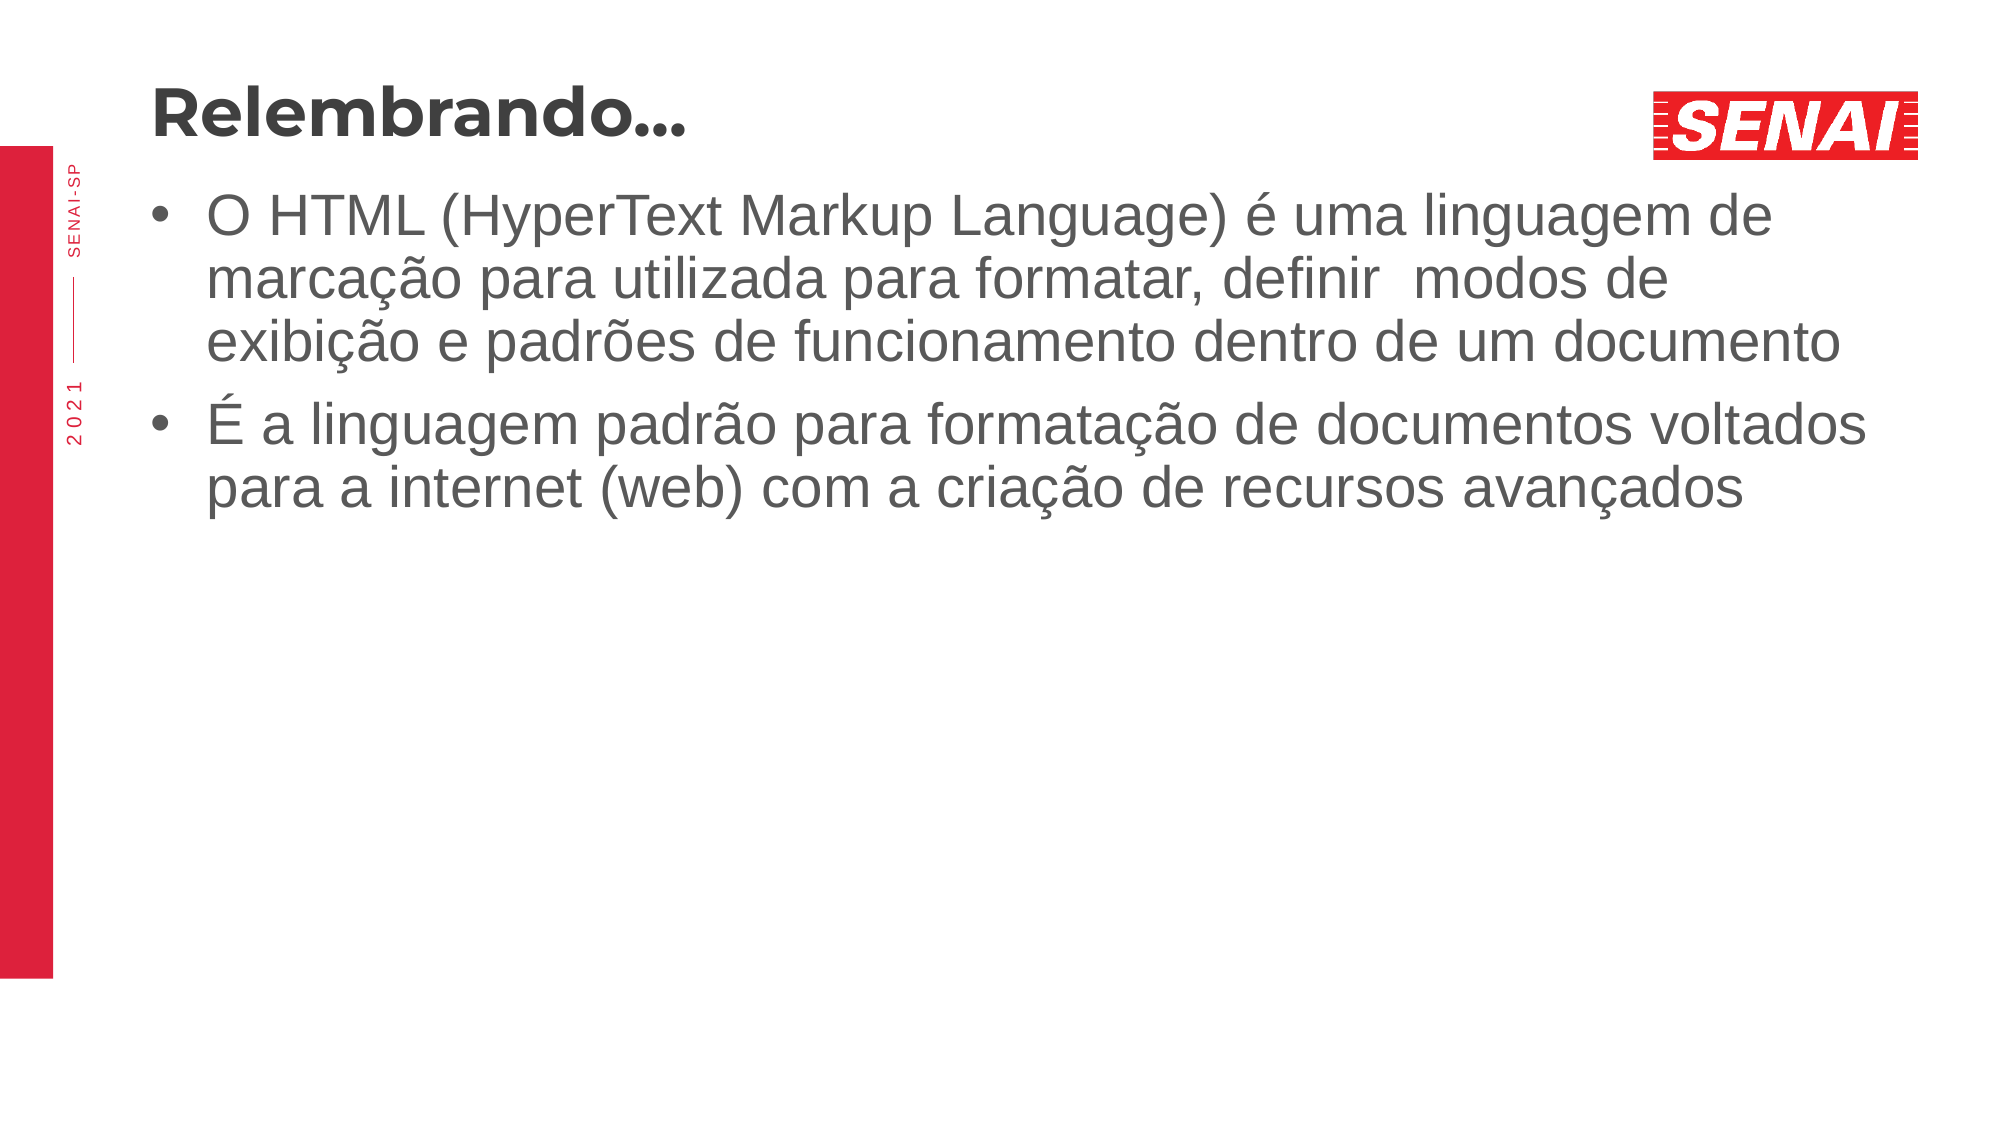

# Relembrando...
O HTML (HyperText Markup Language) é uma linguagem de marcação para utilizada para formatar, definir  modos de exibição e padrões de funcionamento dentro de um documento
É a linguagem padrão para formatação de documentos voltados para a internet (web) com a criação de recursos avançados